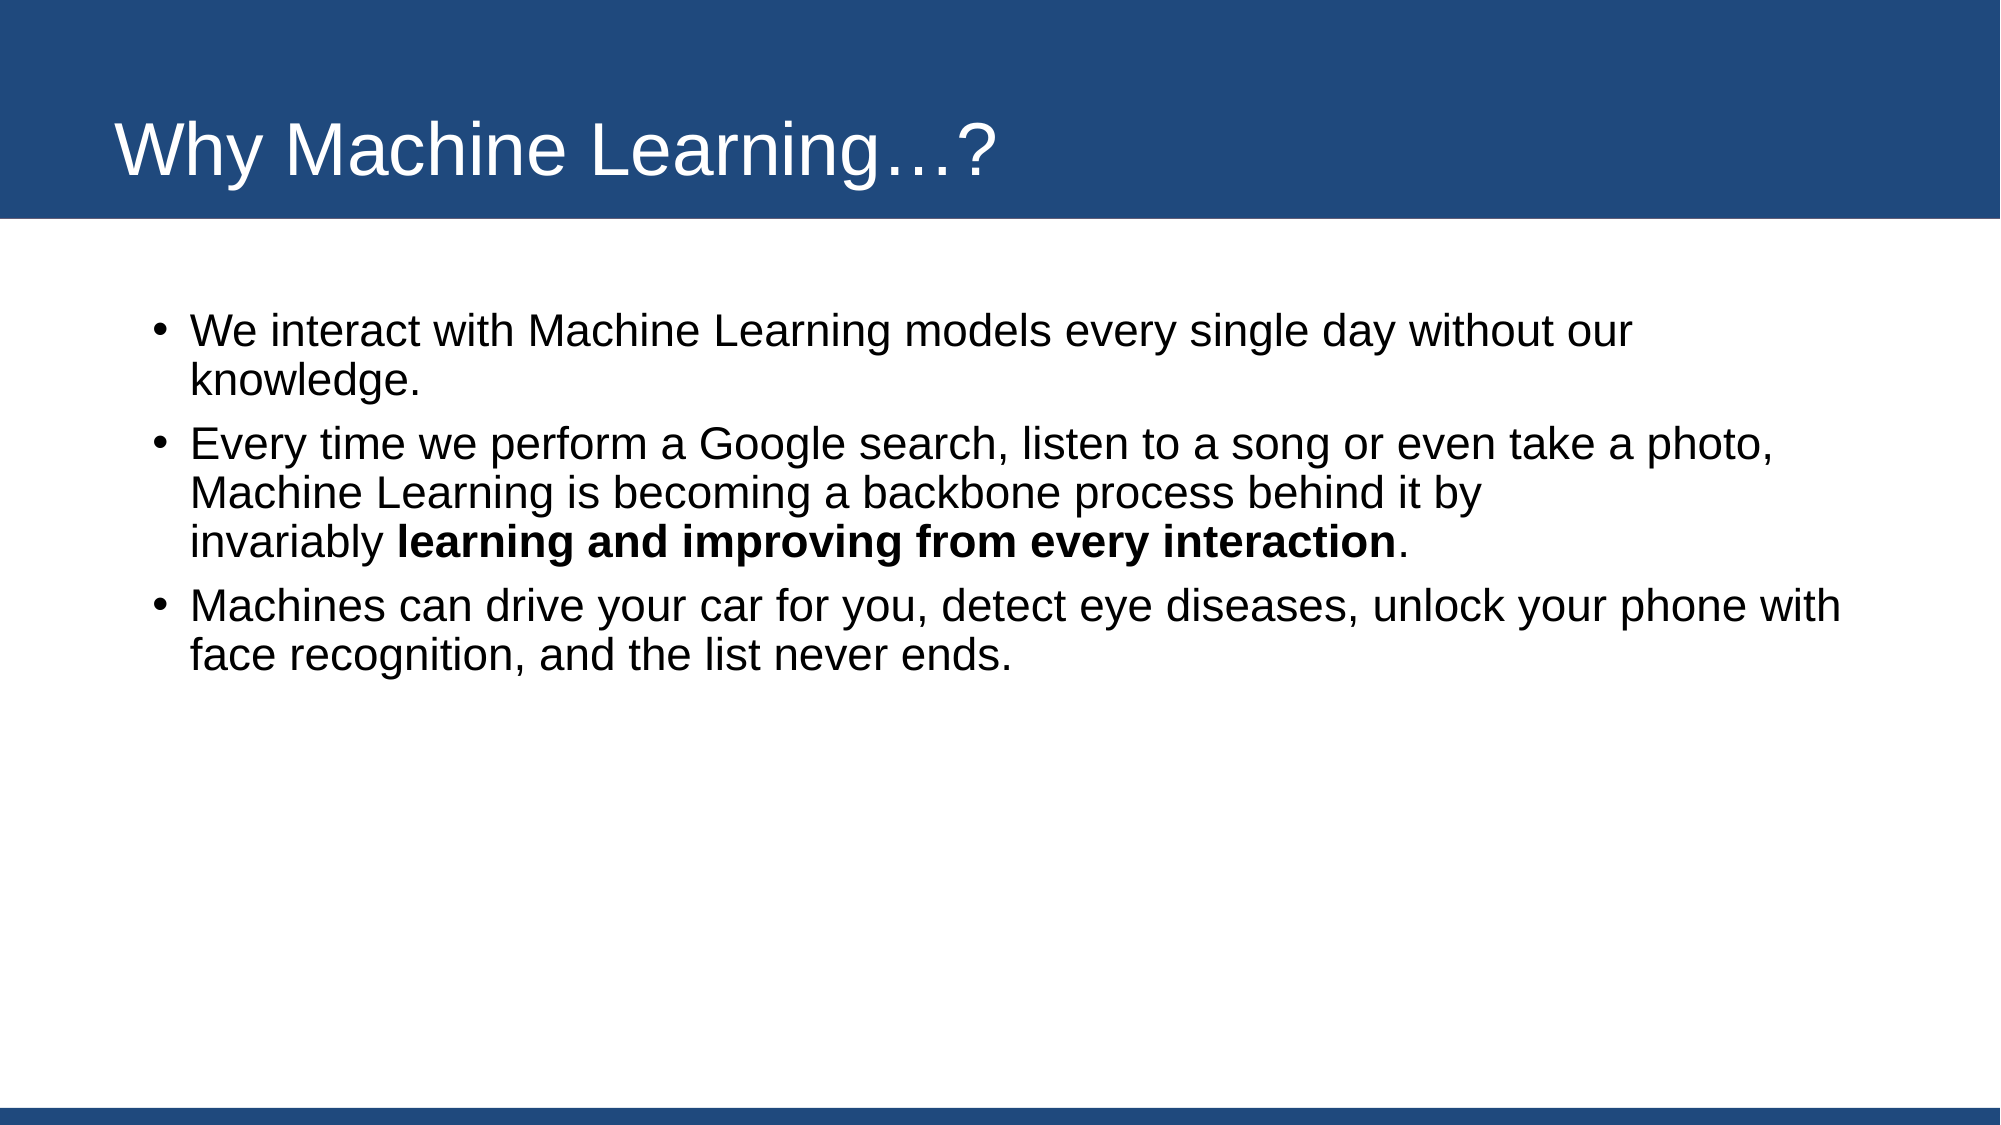

# Why Machine Learning…?
We interact with Machine Learning models every single day without our knowledge.
Every time we perform a Google search, listen to a song or even take a photo, Machine Learning is becoming a backbone process behind it by invariably learning and improving from every interaction.
Machines can drive your car for you, detect eye diseases, unlock your phone with face recognition, and the list never ends.